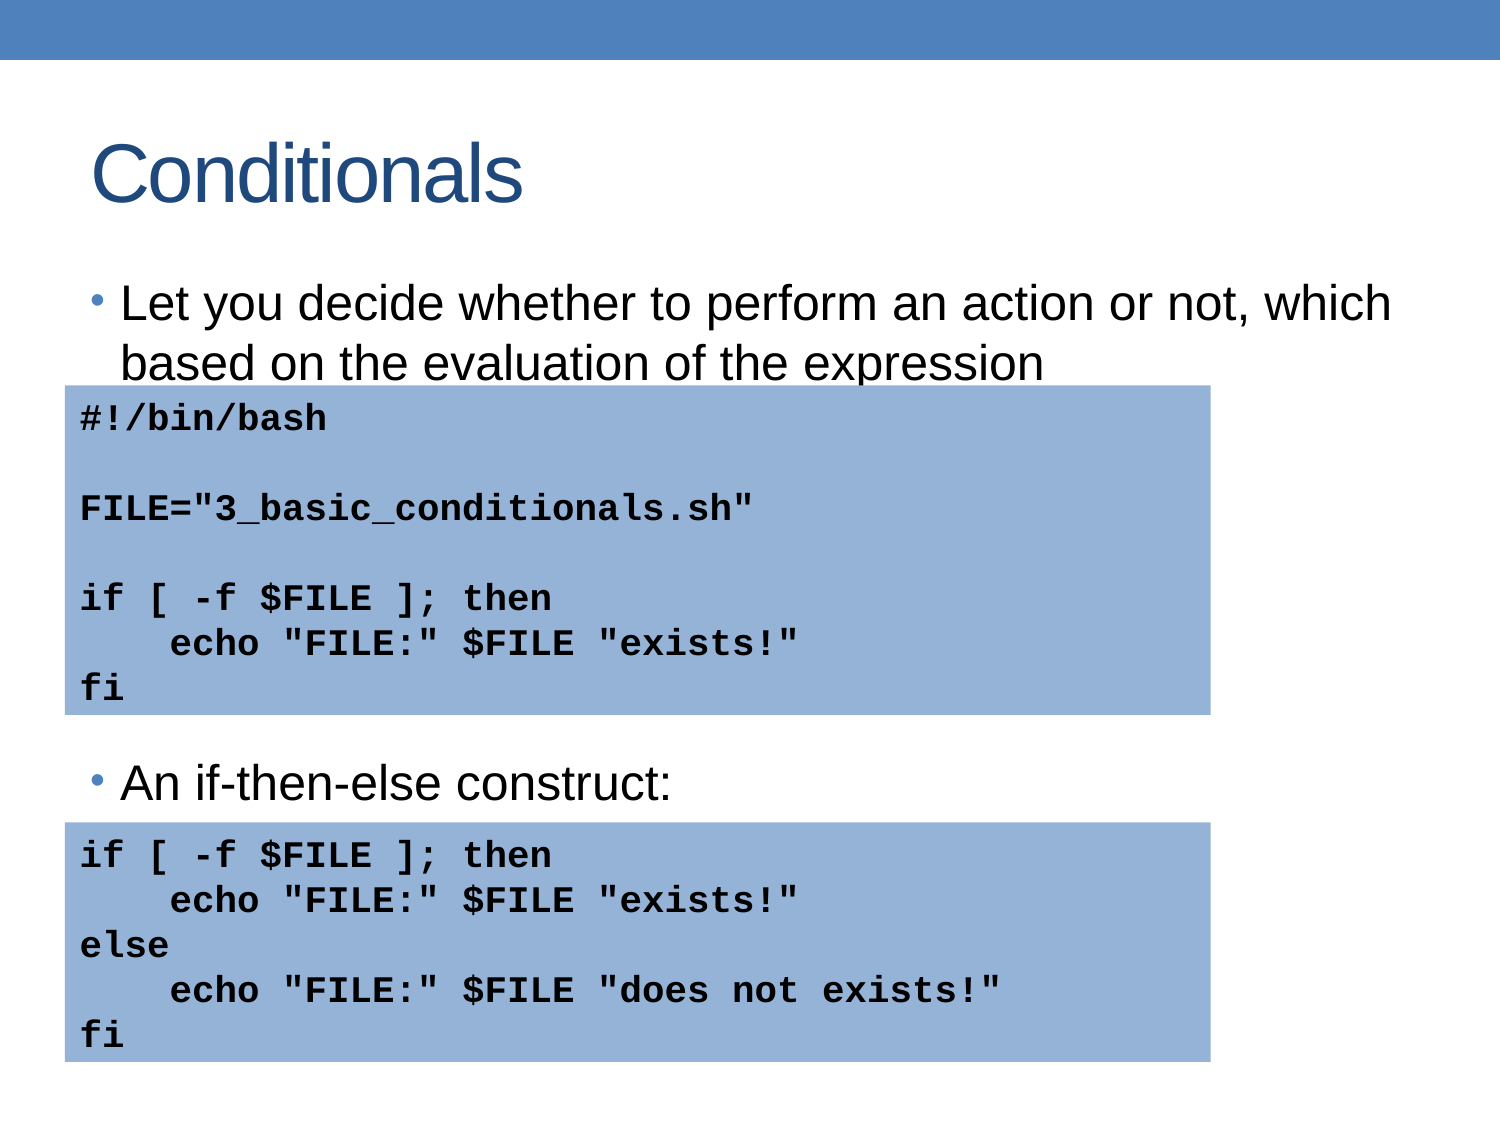

# Conditionals
Let you decide whether to perform an action or not, which based on the evaluation of the expression

An if-then-else construct:
#!/bin/bash

FILE="3_basic_conditionals.sh"

if [ -f $FILE ]; then
    echo "FILE:" $FILE "exists!"
fi
if [ -f $FILE ]; then
    echo "FILE:" $FILE "exists!"
else
    echo "FILE:" $FILE "does not exists!"
fi